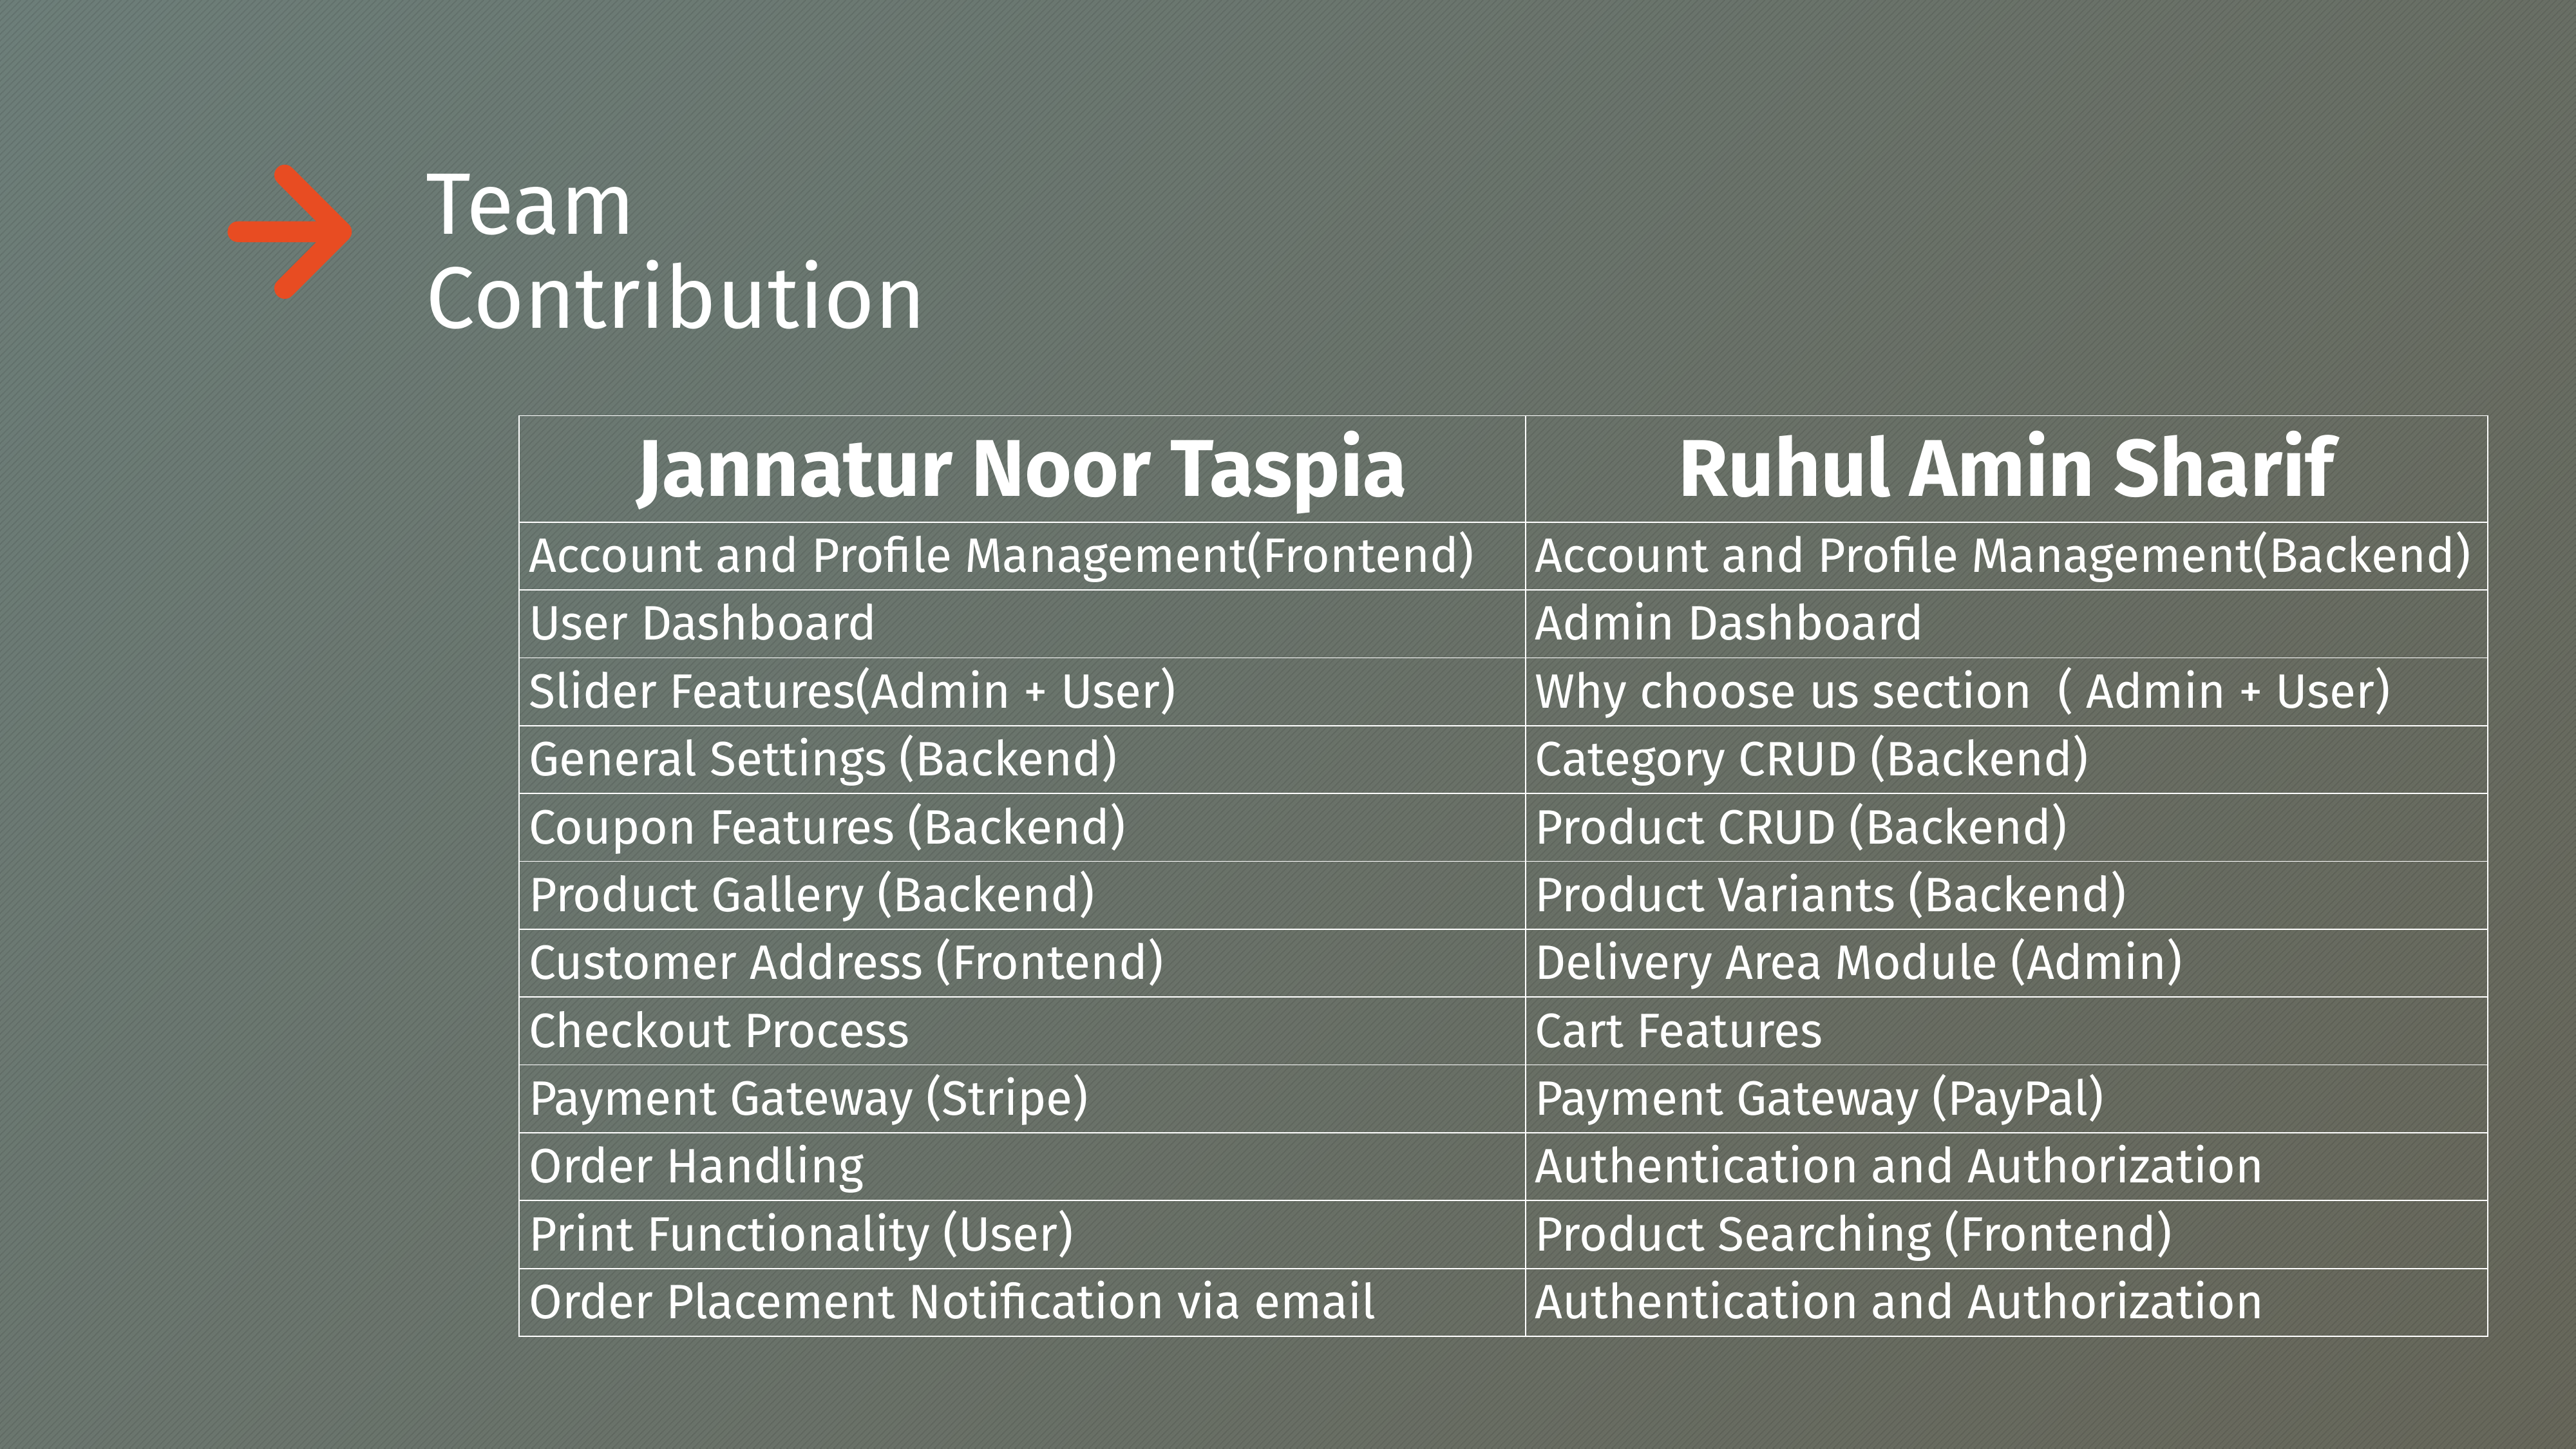

Team
Contribution

| Jannatur Noor Taspia | Ruhul Amin Sharif |
| --- | --- |
| Account and Profile Management(Frontend) | Account and Profile Management(Backend) |
| User Dashboard | Admin Dashboard |
| Slider Features(Admin + User) | Why choose us section ( Admin + User) |
| General Settings (Backend) | Category CRUD (Backend) |
| Coupon Features (Backend) | Product CRUD (Backend) |
| Product Gallery (Backend) | Product Variants (Backend) |
| Customer Address (Frontend) | Delivery Area Module (Admin) |
| Checkout Process | Cart Features |
| Payment Gateway (Stripe) | Payment Gateway (PayPal) |
| Order Handling | Authentication and Authorization |
| Print Functionality (User) | Product Searching (Frontend) |
| Order Placement Notification via email | Authentication and Authorization |